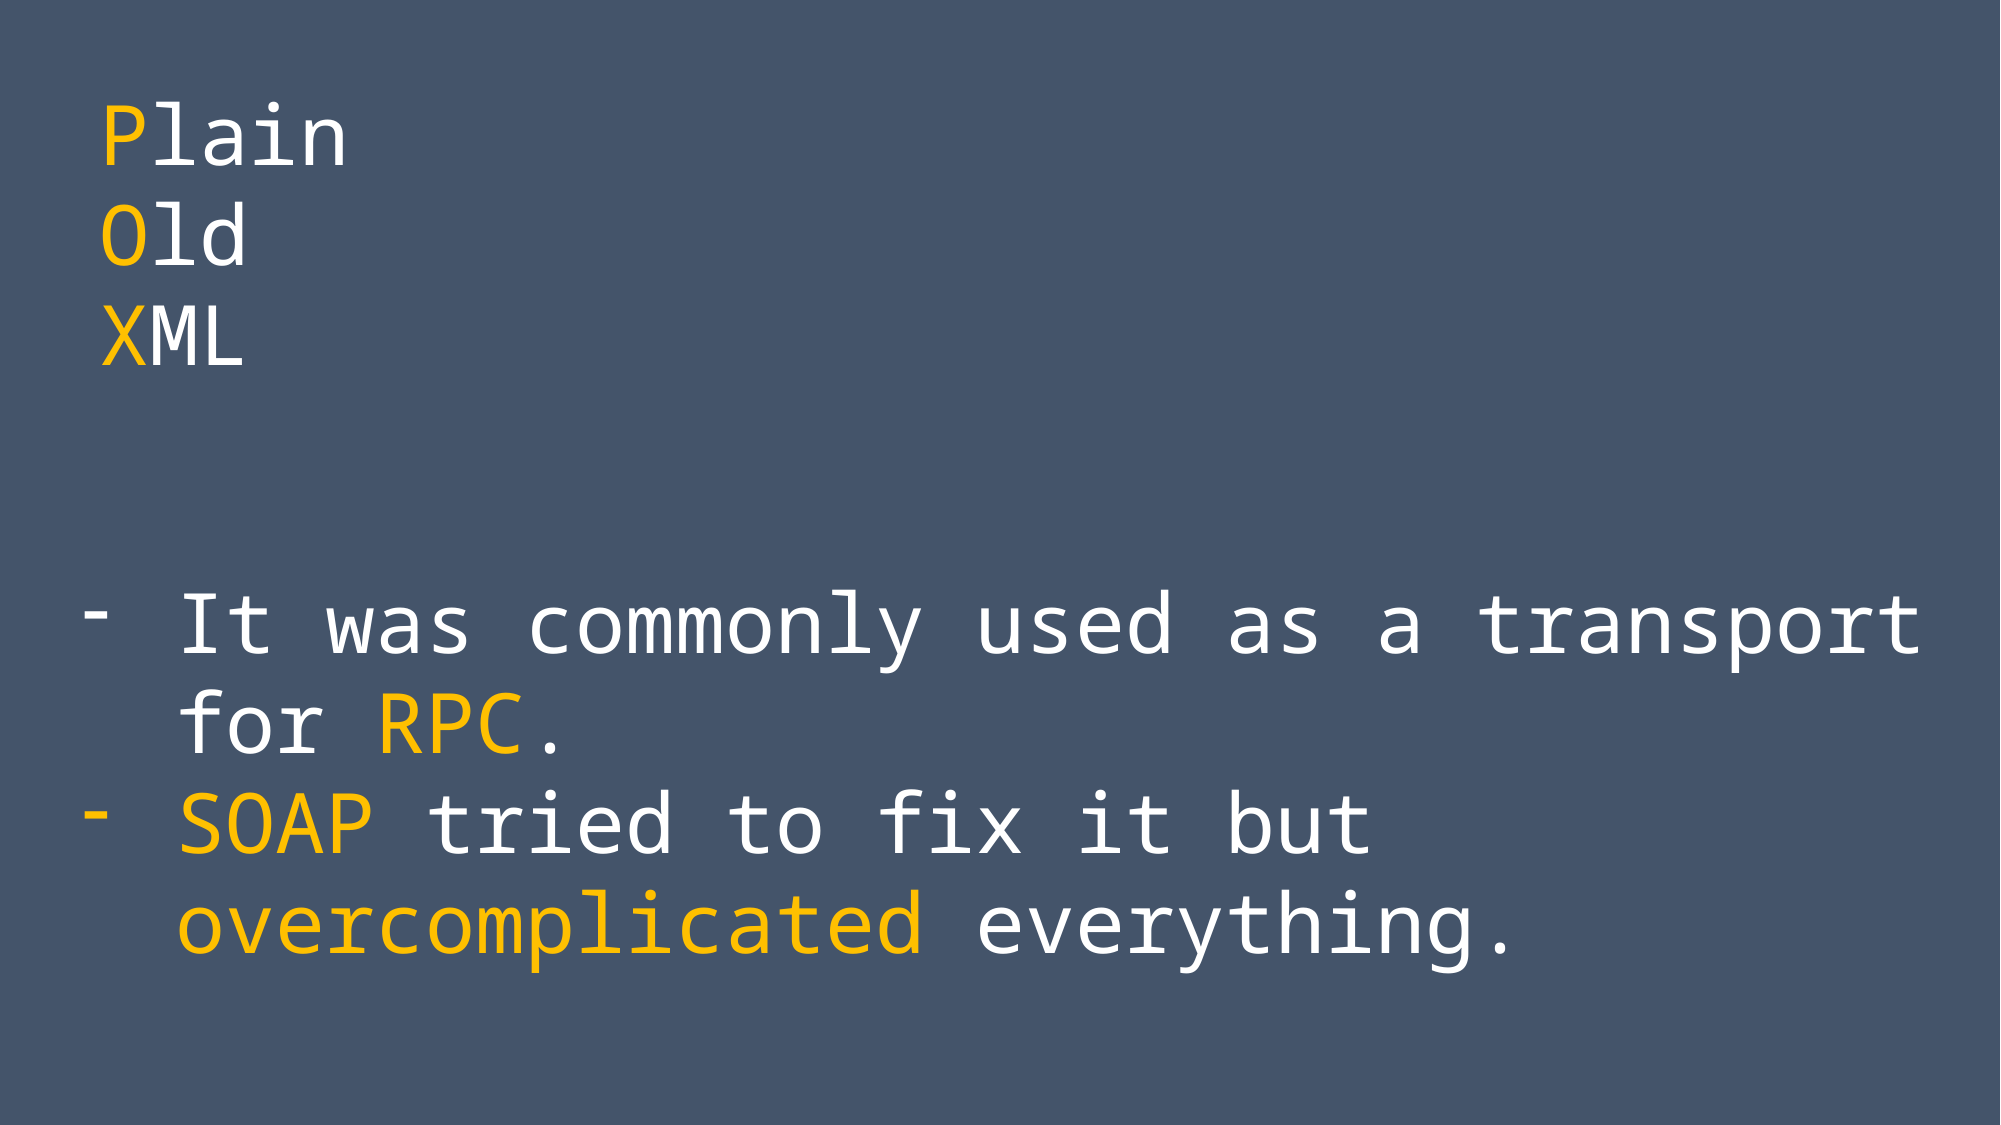

Plain
Old
XML
It was commonly used as a transport for RPC.
SOAP tried to fix it but overcomplicated everything.